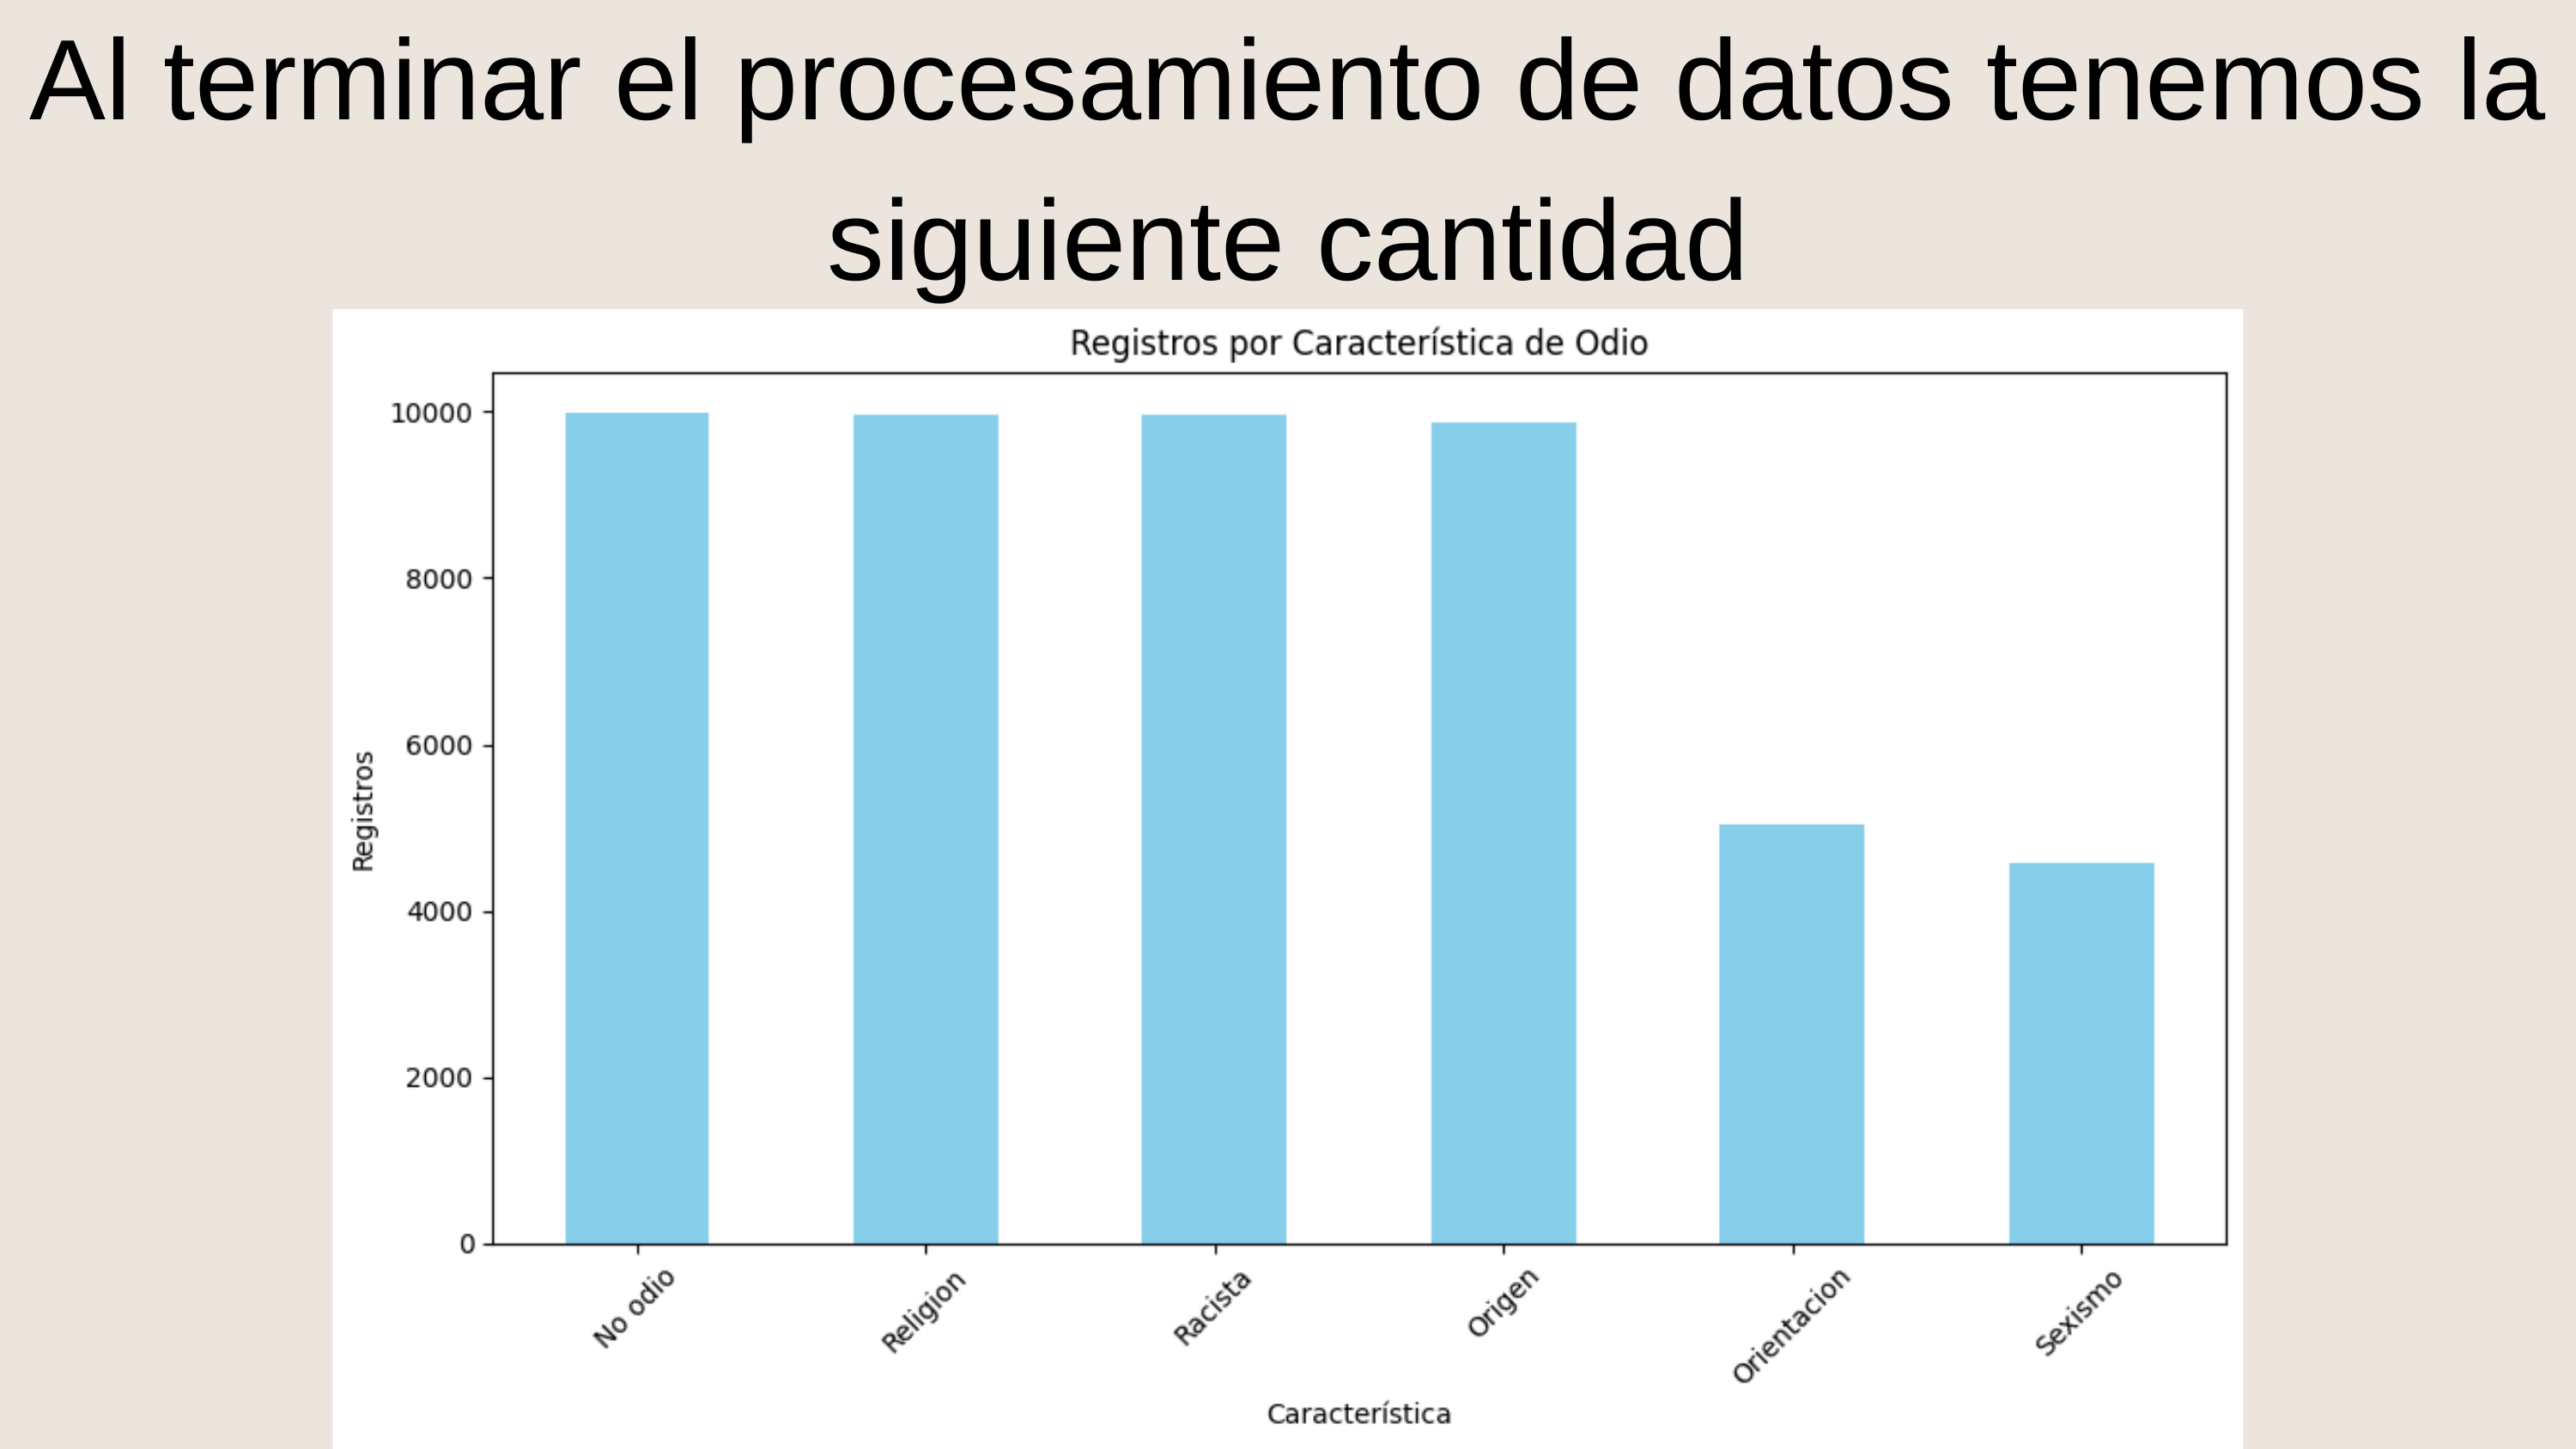

Al terminar el procesamiento de datos tenemos la siguiente cantidad